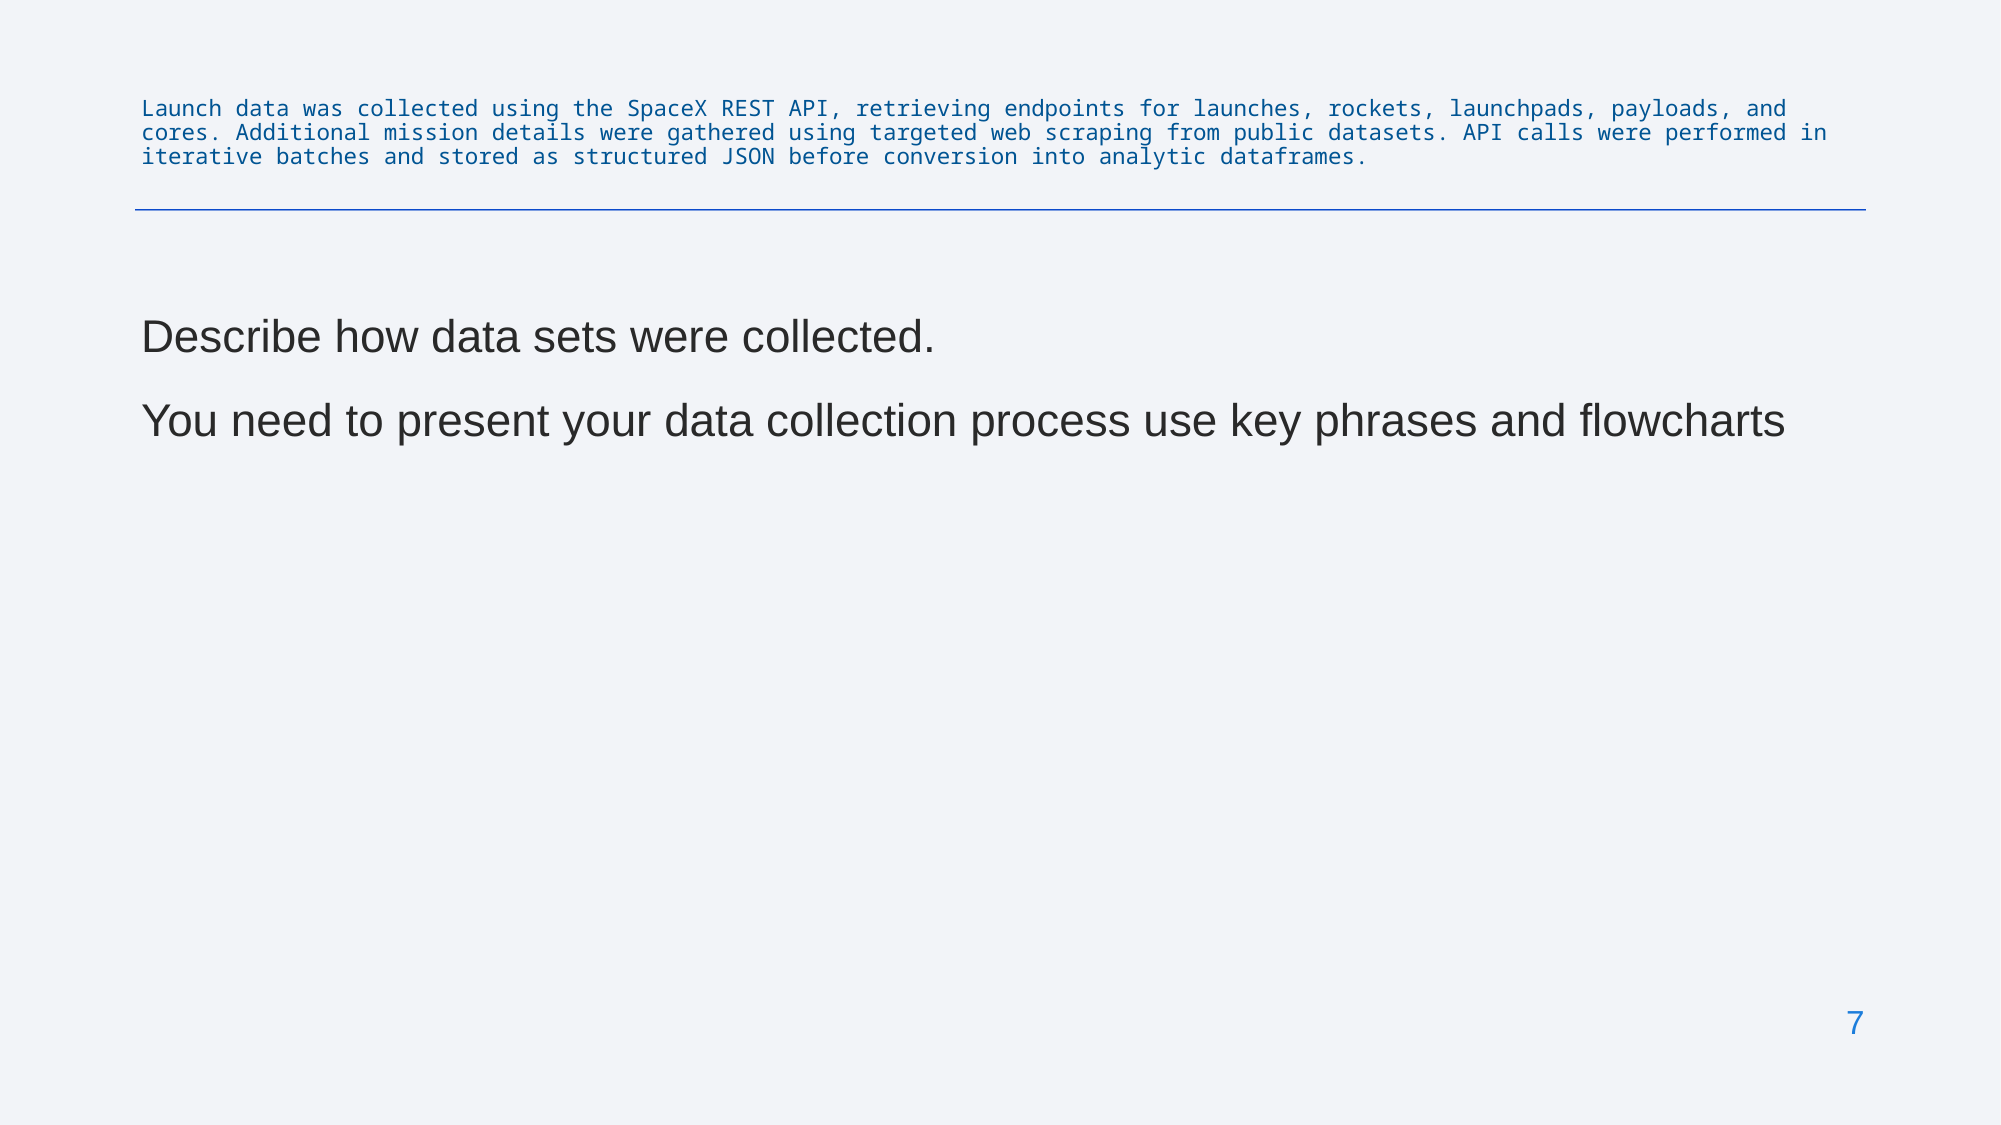

Launch data was collected using the SpaceX REST API, retrieving endpoints for launches, rockets, launchpads, payloads, and cores. Additional mission details were gathered using targeted web scraping from public datasets. API calls were performed in iterative batches and stored as structured JSON before conversion into analytic dataframes.
Describe how data sets were collected.
You need to present your data collection process use key phrases and flowcharts

7